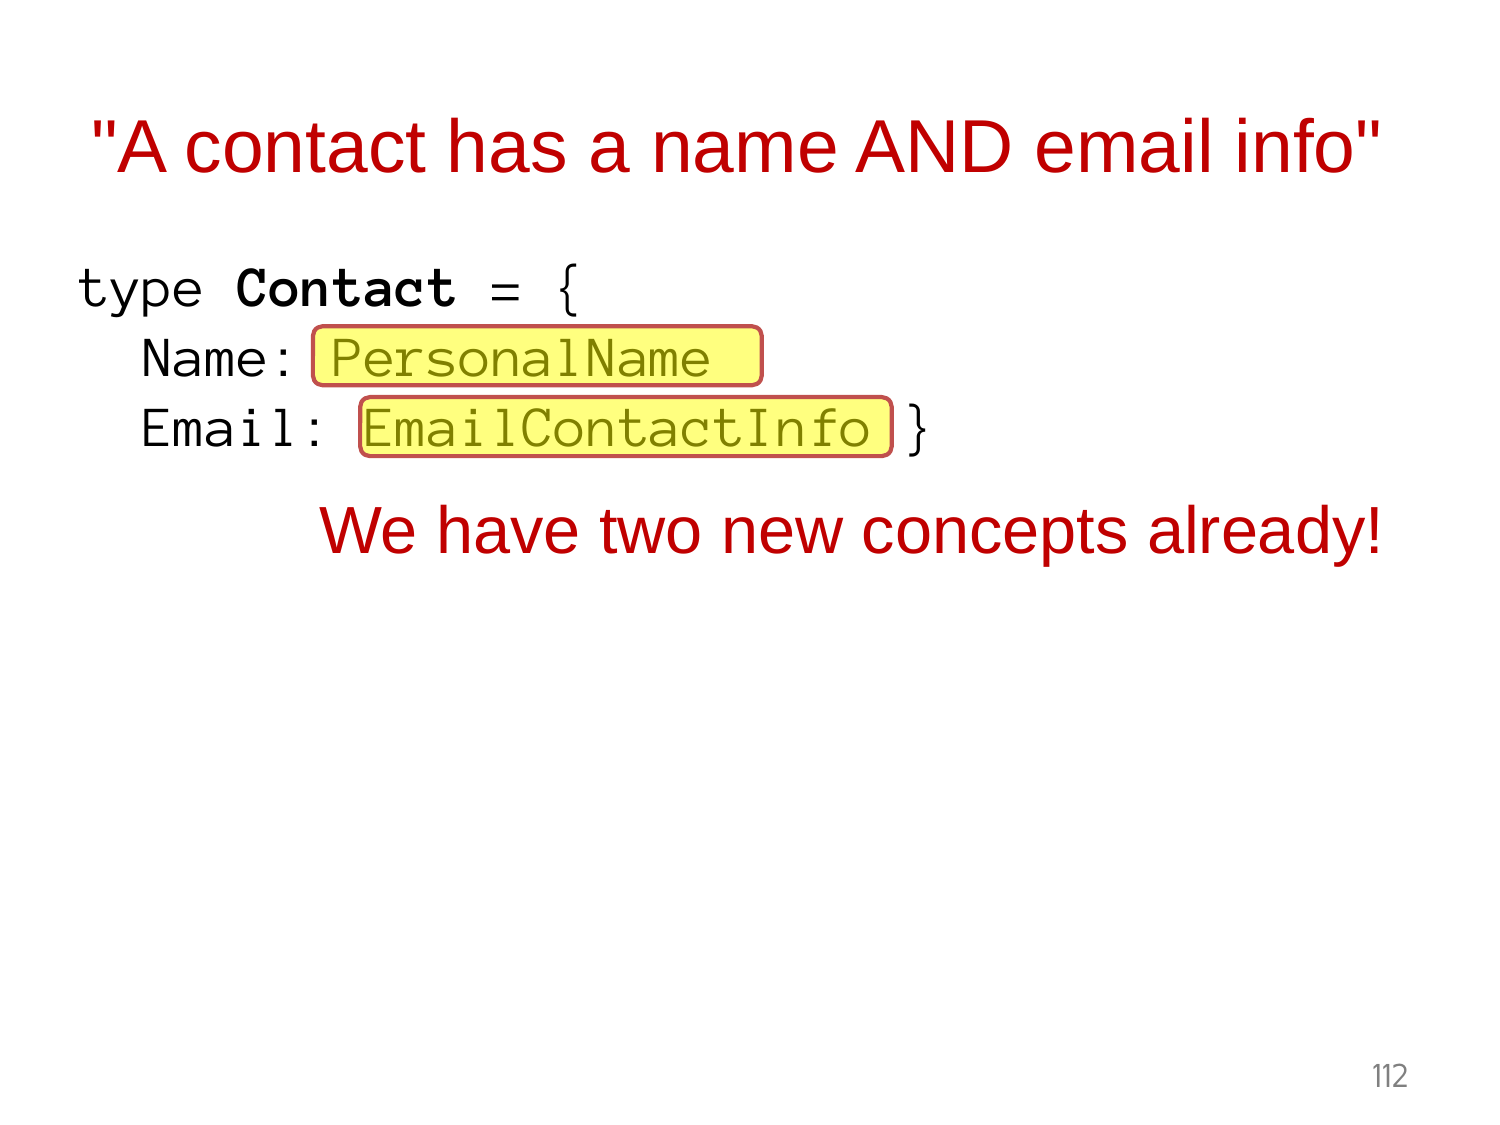

"A contact has a name AND email info"
type Contact = {
  Name: PersonalName
  Email: EmailContactInfo }

We have two new concepts already!